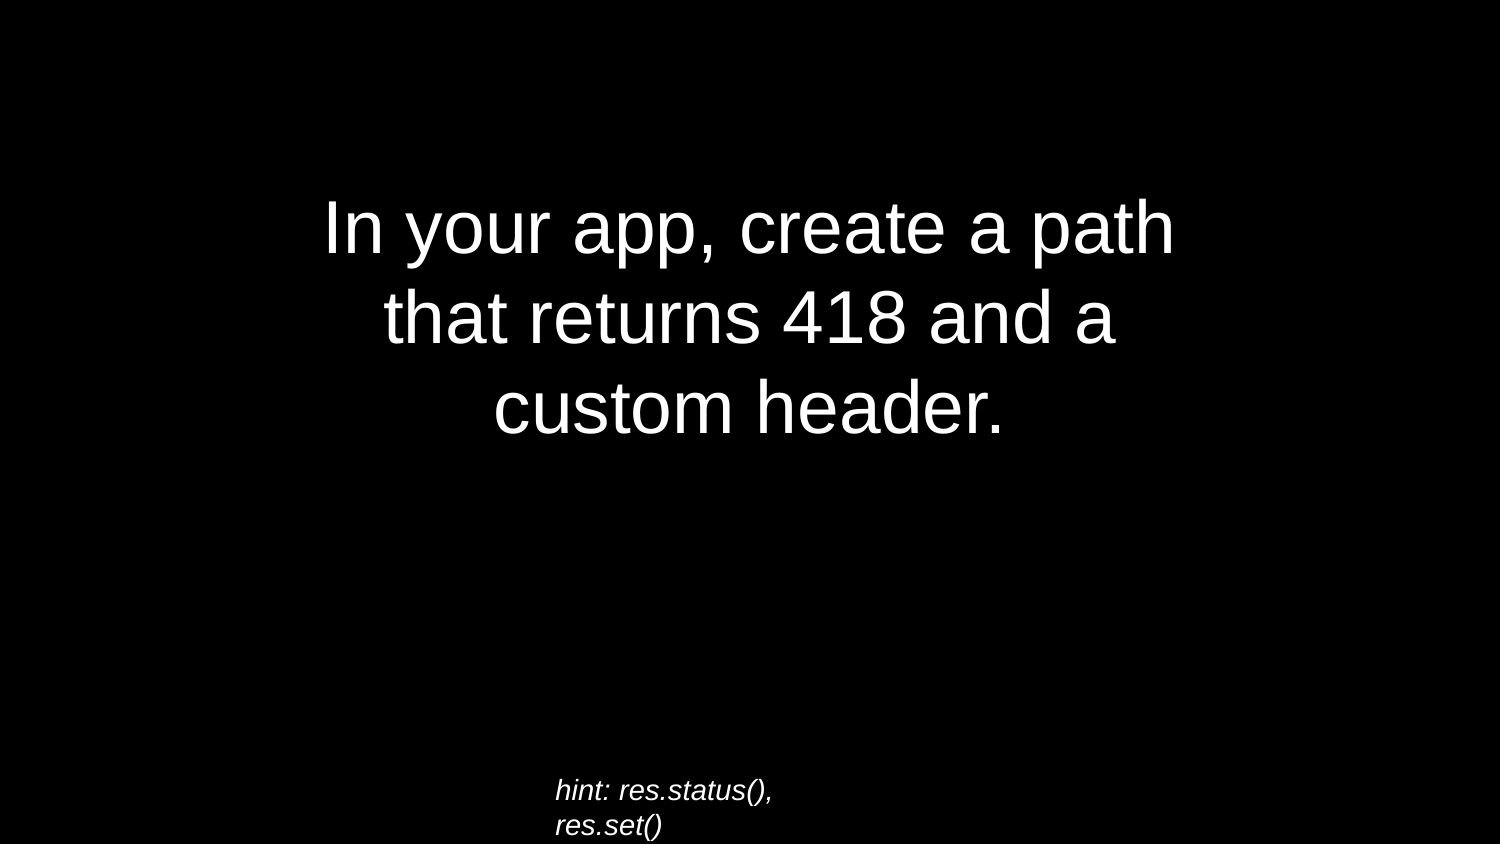

In your app, create a path that returns 418 and a custom header.
hint: res.status(), res.set()